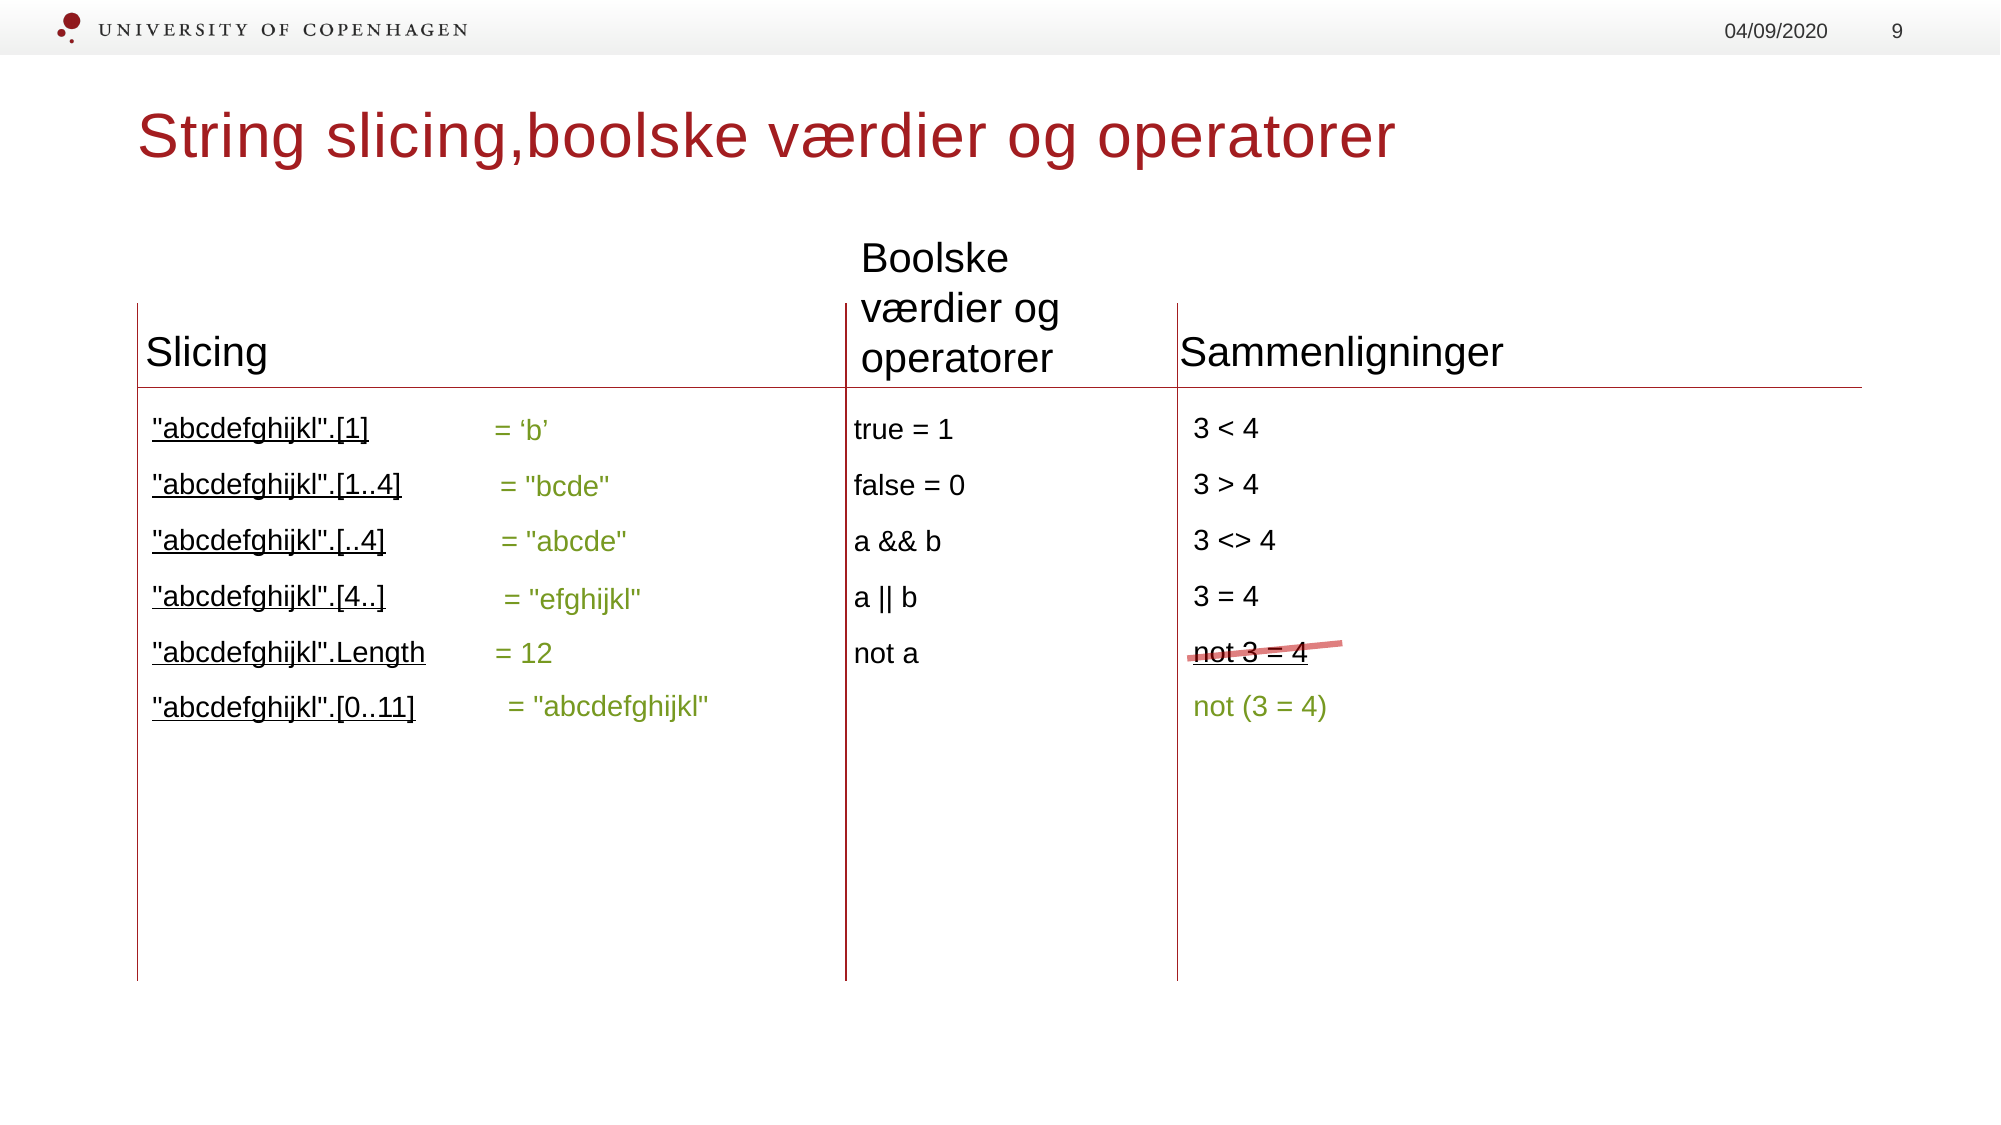

04/09/2020
9
String slicing,boolske værdier og operatorer
Boolske værdier og operatorer
Slicing
Sammenligninger
"abcdefghijkl".[1]
"abcdefghijkl".[1..4]
"abcdefghijkl".[..4]
"abcdefghijkl".[4..]
"abcdefghijkl".Length
"abcdefghijkl".[0..11]
3 < 4
3 > 4
3 <> 4
3 = 4
not 3 = 4

true = 1
false = 0
a && b
a || b
not a
= ‘b’
= "bcde"
= "abcde"
= "efghijkl"
= 12
not (3 = 4)

= "abcdefghijkl"